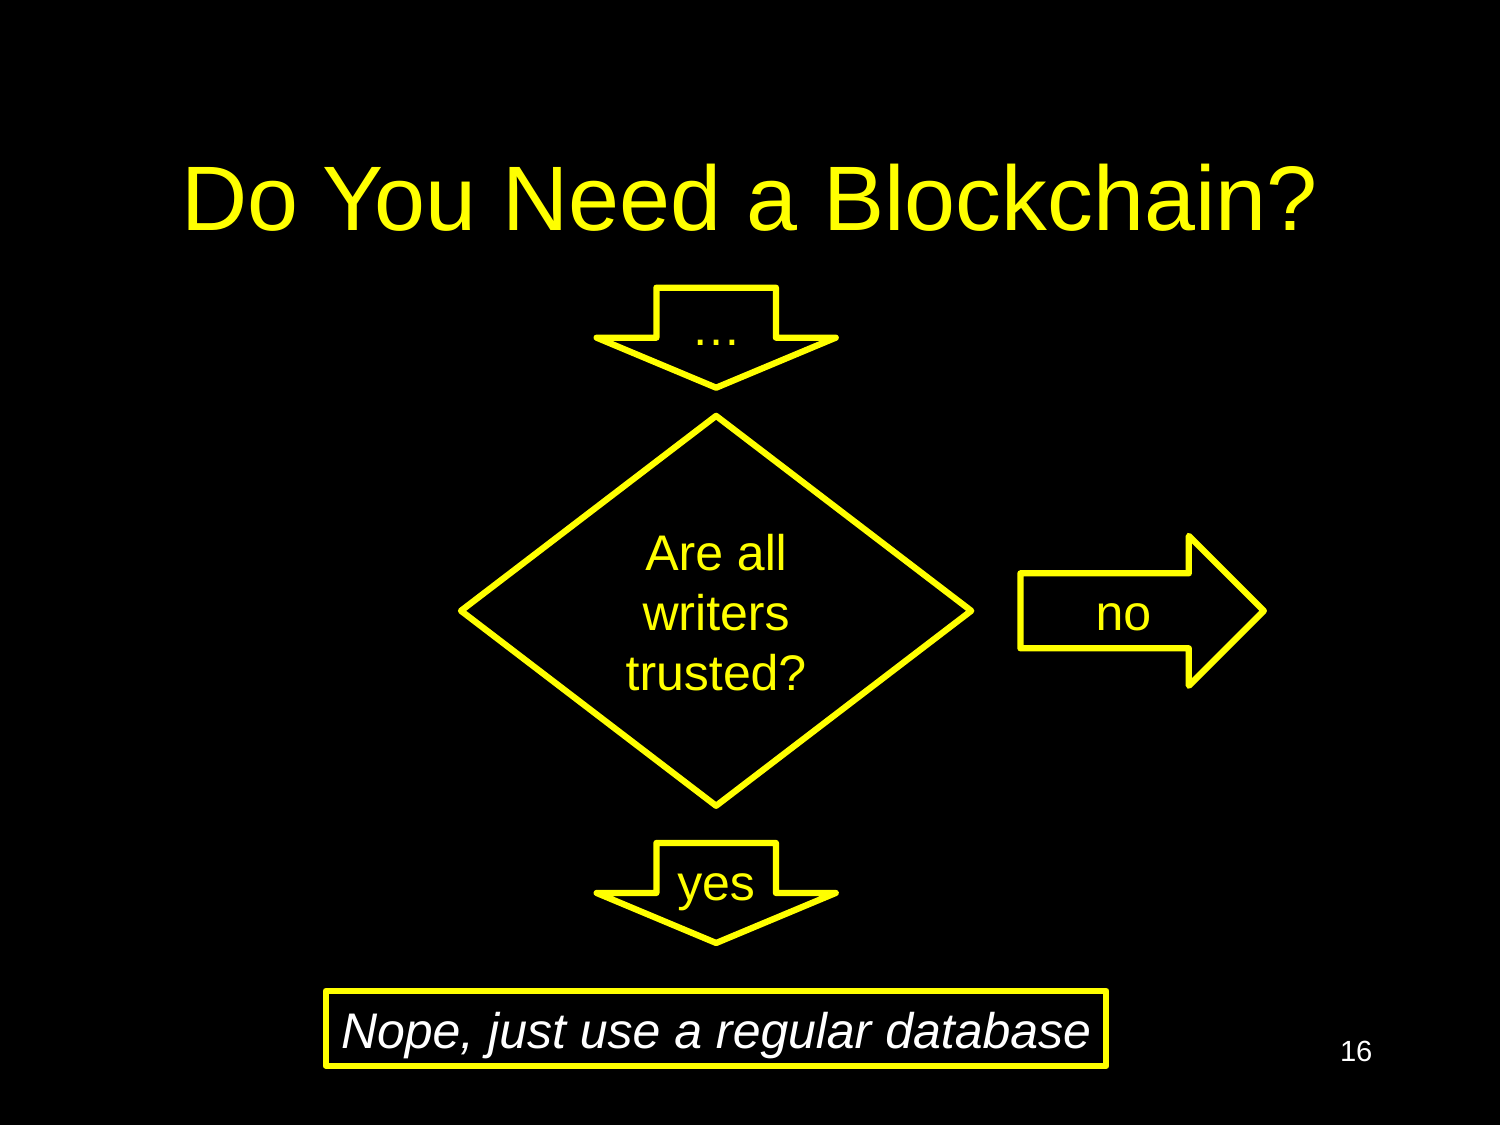

# Do You Need a Blockchain?
…
Are all writers trusted?
yes
Nope, just use a regular database
no
16